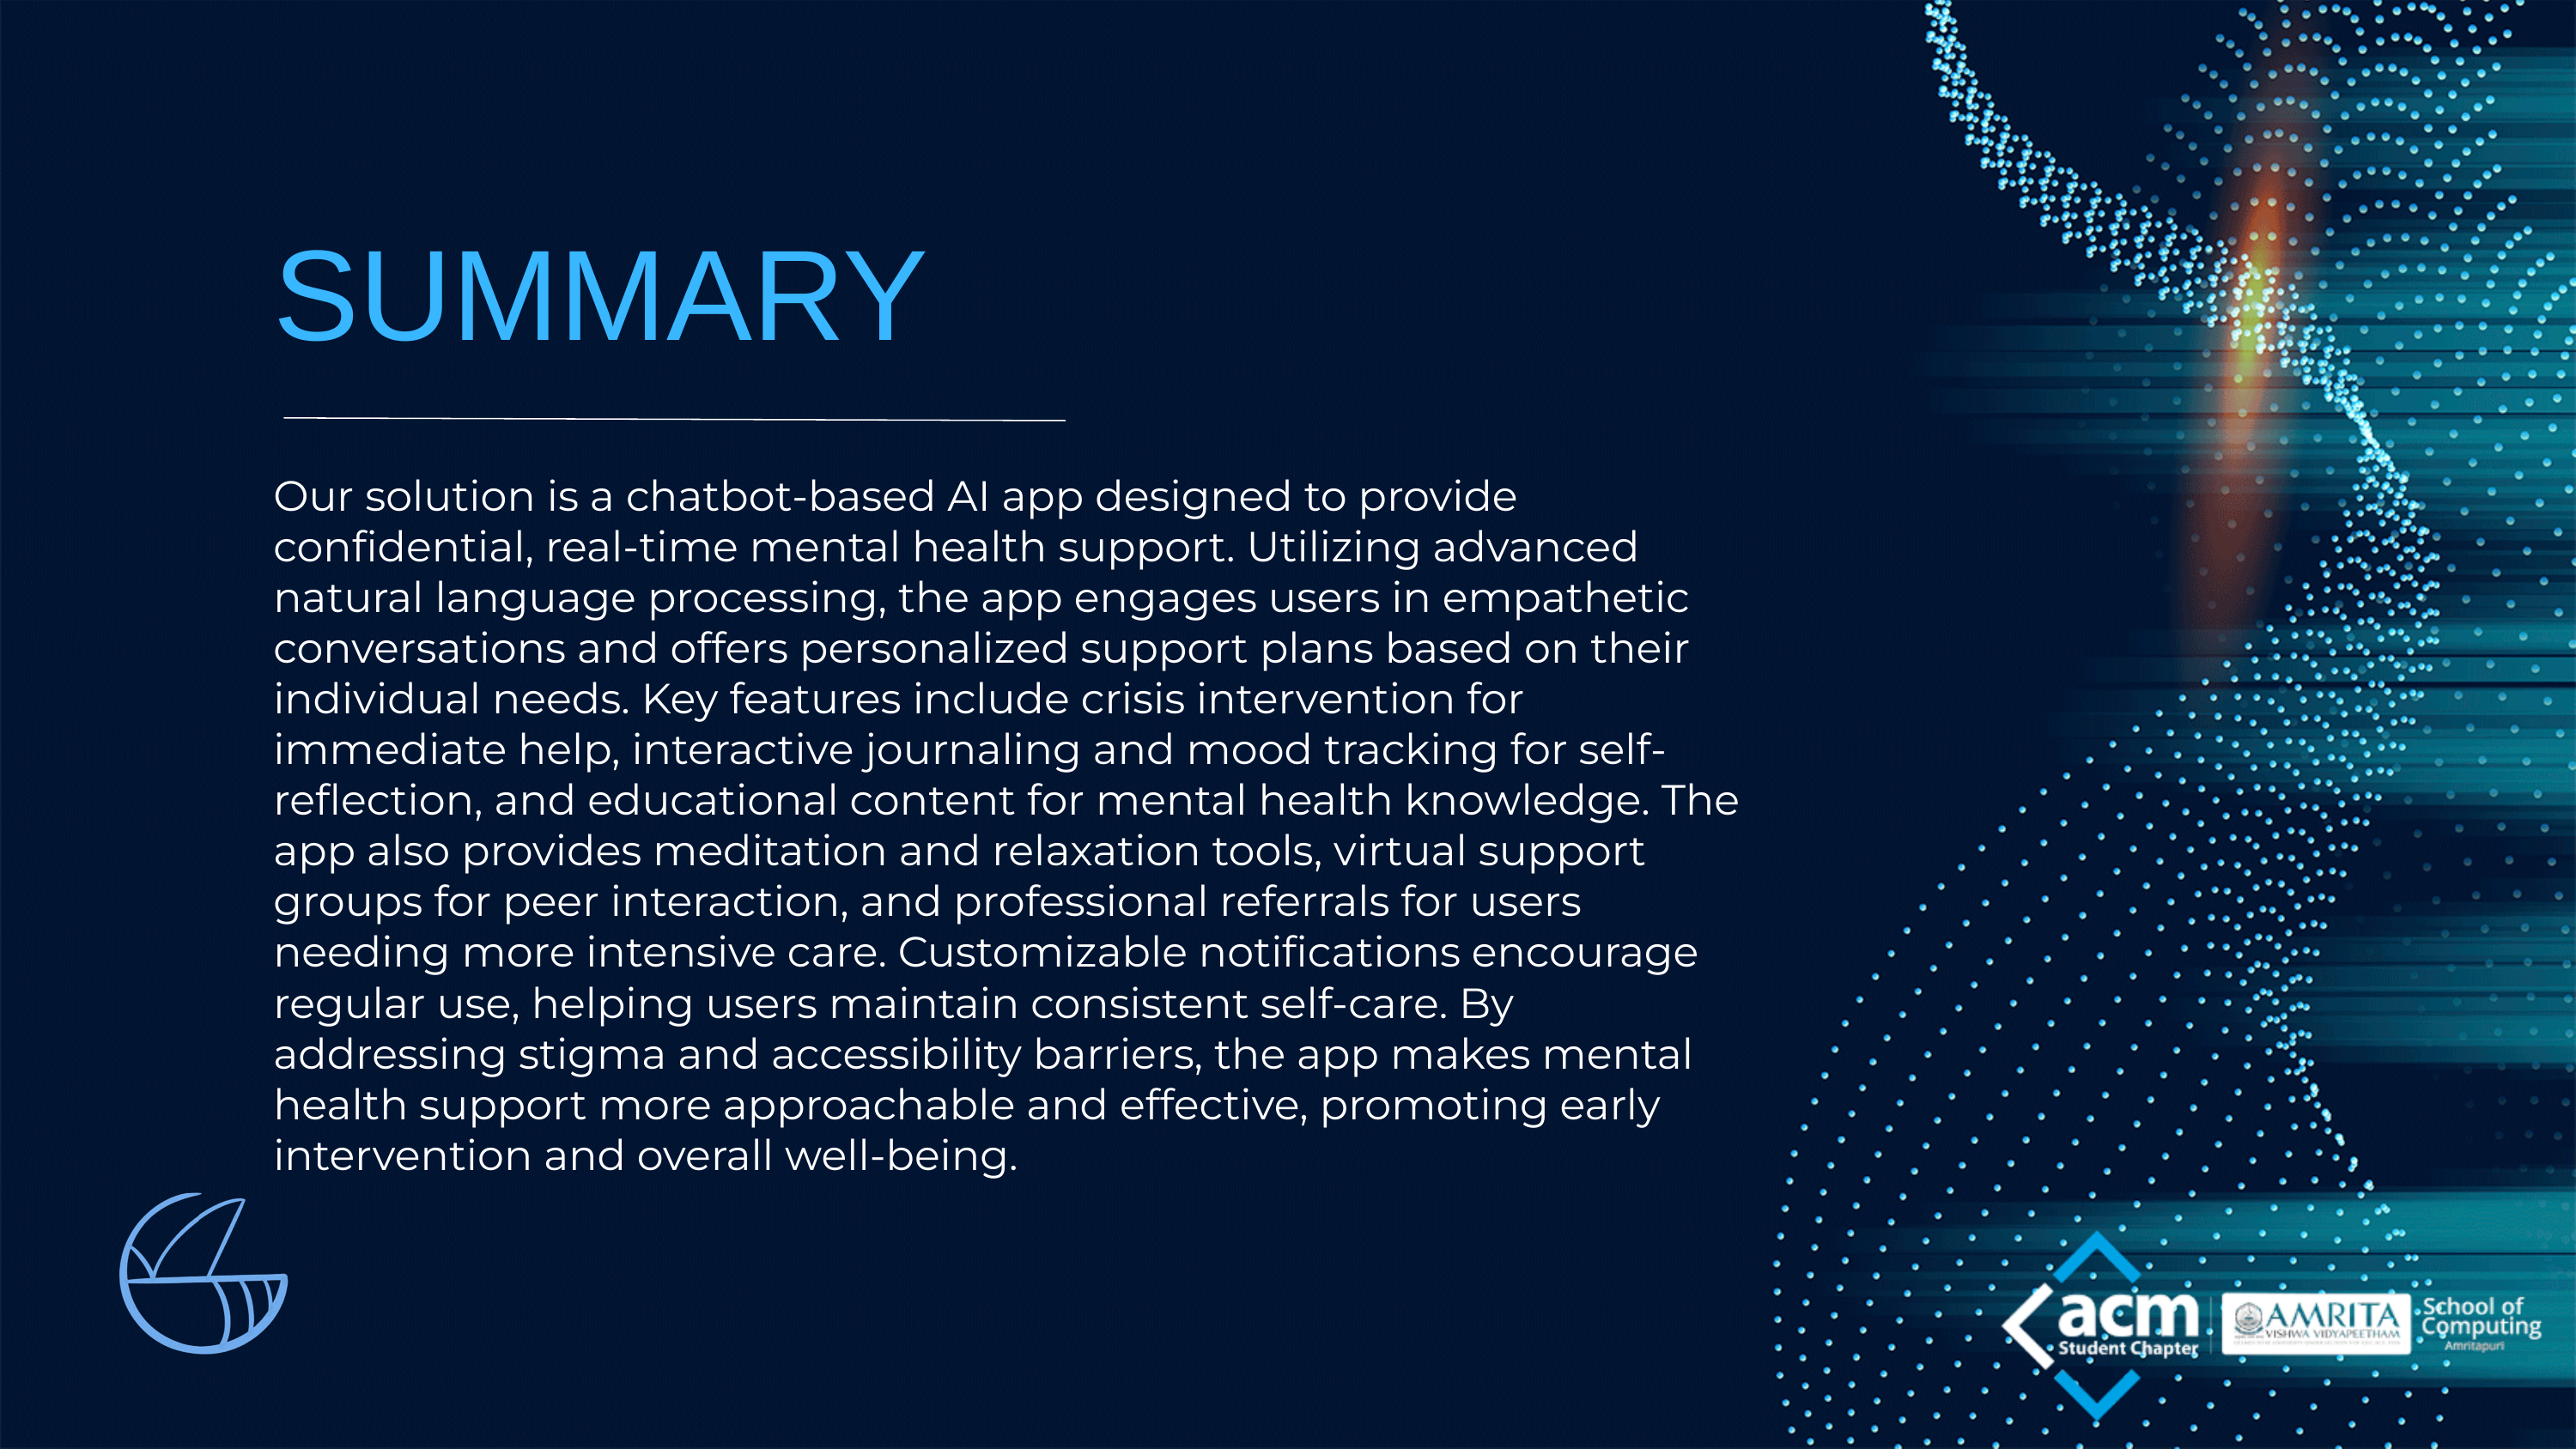

SUMMARY

Our solution is a chatbot-based AI app designed to provide confidential, real-time mental health support. Utilizing advanced natural language processing, the app engages users in empathetic conversations and offers personalized support plans based on their individual needs. Key features include crisis intervention for immediate help, interactive journaling and mood tracking for self-reflection, and educational content for mental health knowledge. The app also provides meditation and relaxation tools, virtual support groups for peer interaction, and professional referrals for users needing more intensive care. Customizable notifications encourage regular use, helping users maintain consistent self-care. By addressing stigma and accessibility barriers, the app makes mental health support more approachable and effective, promoting early intervention and overall well-being.